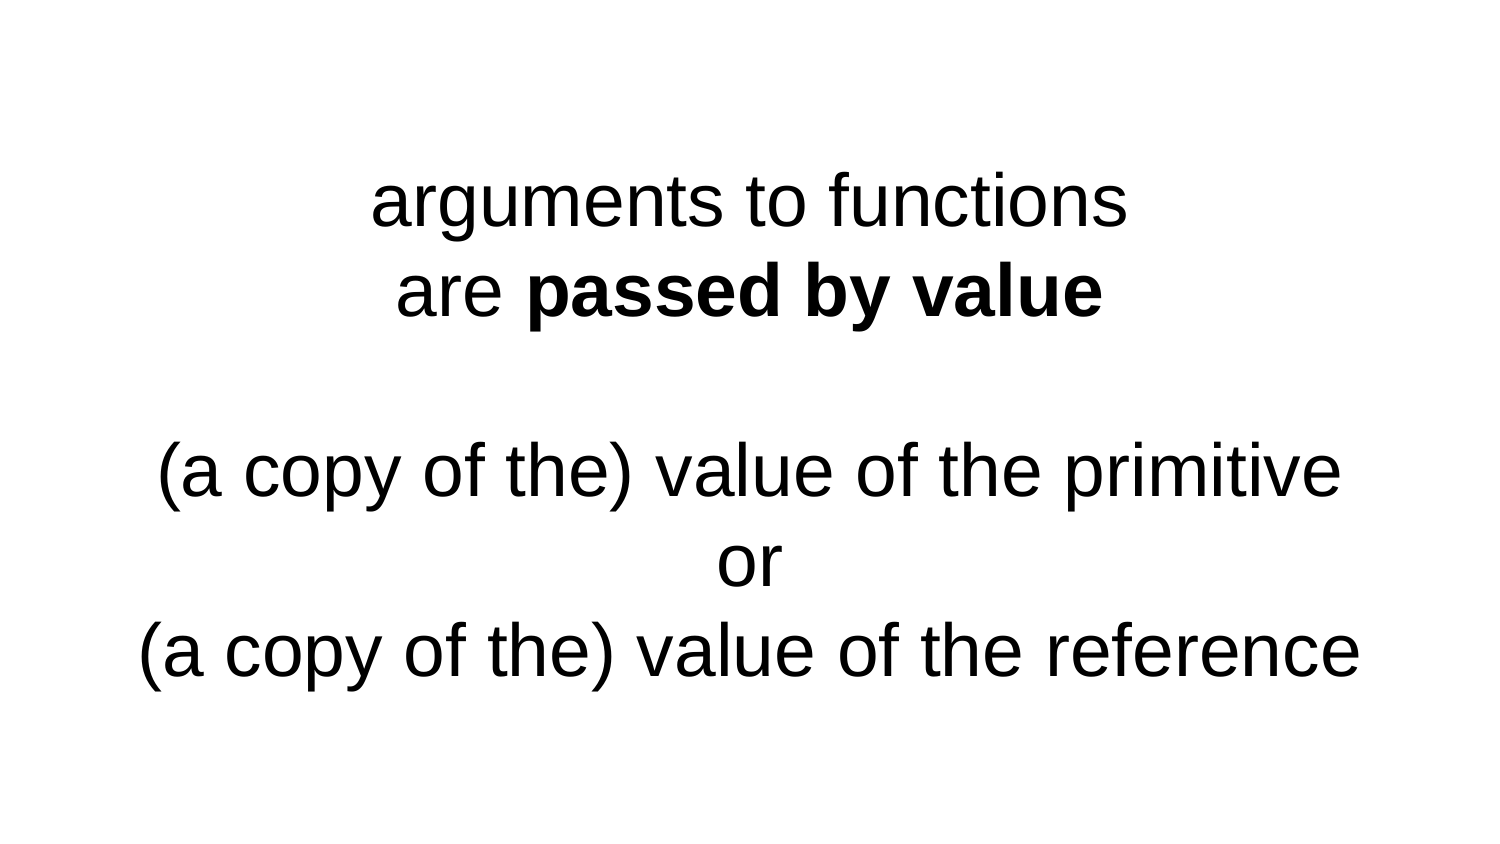

# arguments to functions are passed by value (a copy of the) value of the primitive or (a copy of the) value of the reference